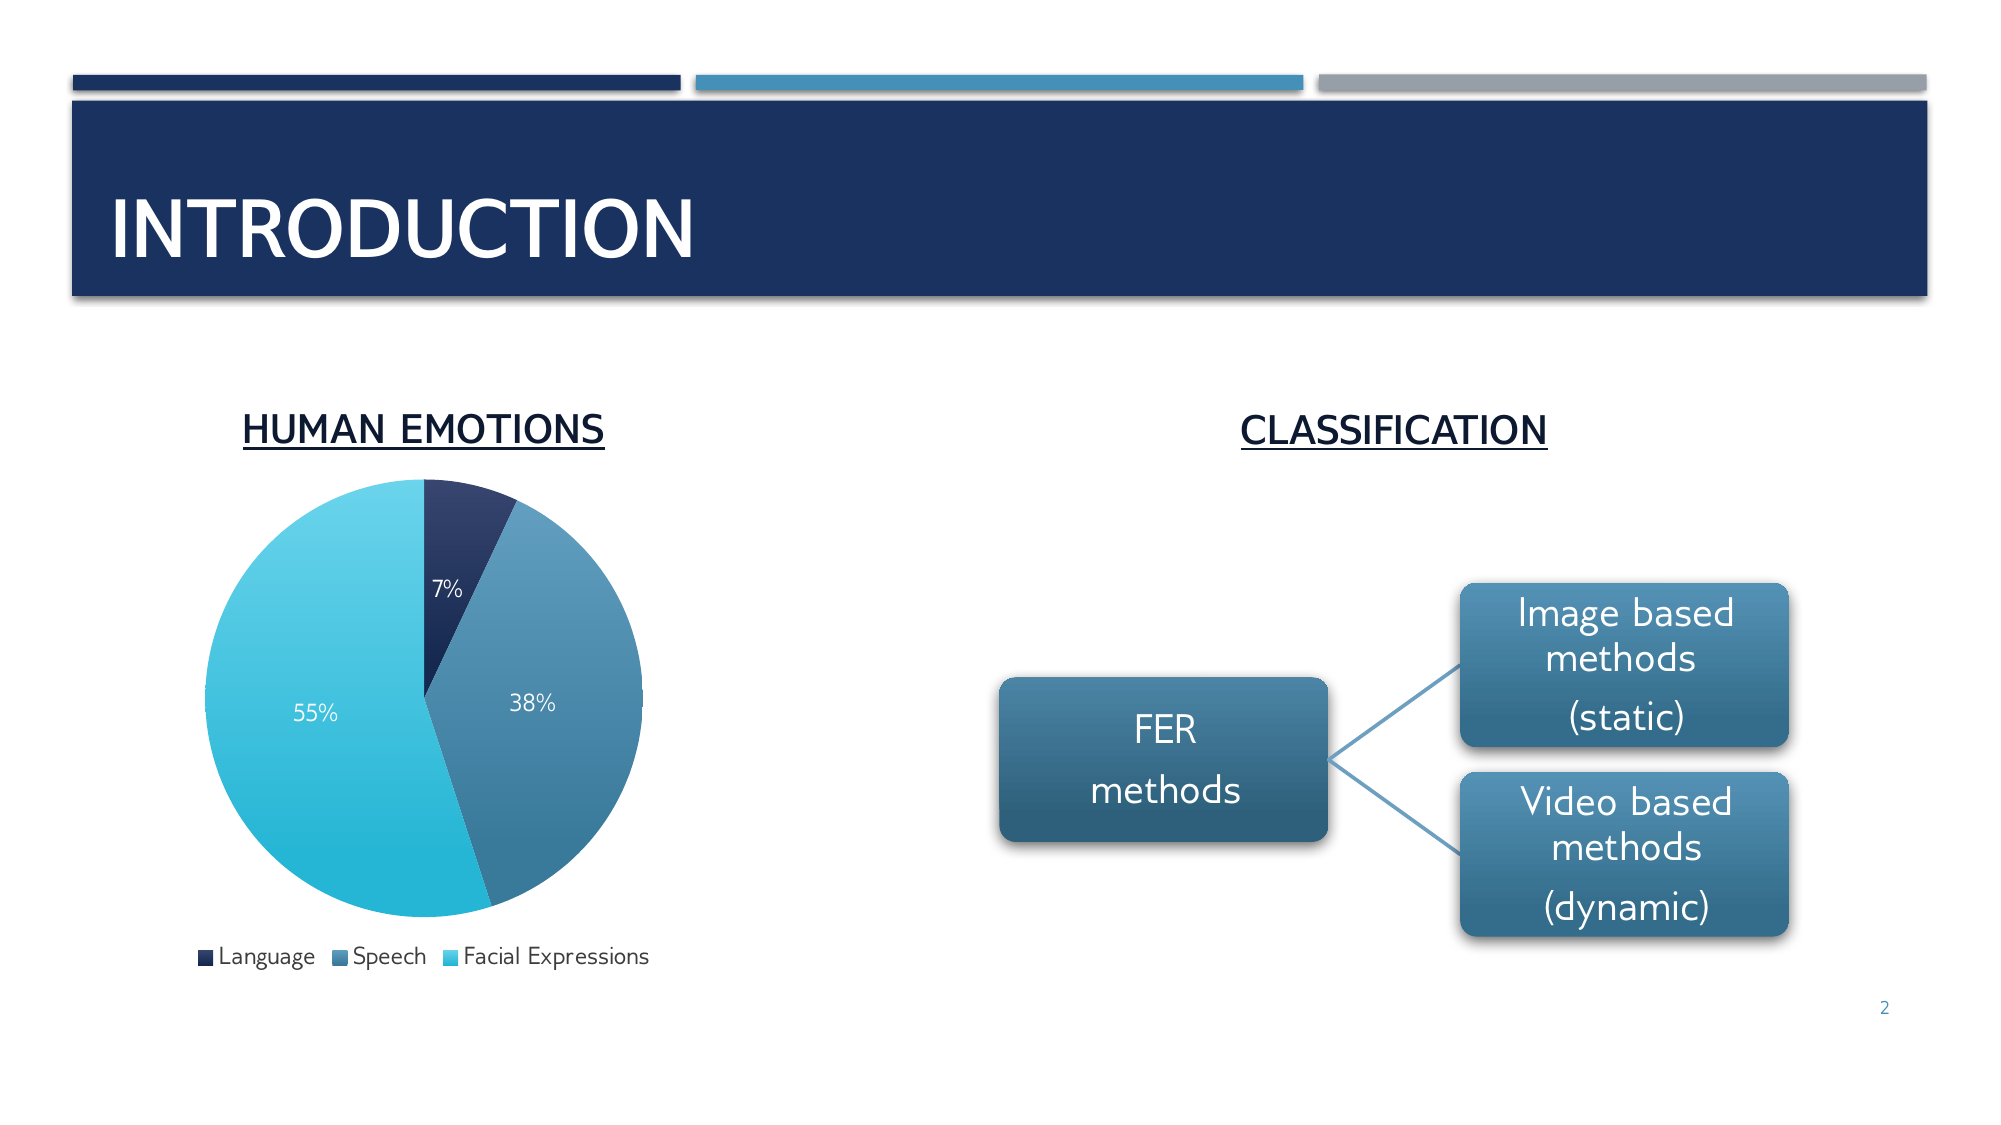

# INTRODUCTION

### Chart: HUMAN EMOTIONS

| Category | HUMAN EMOTIONS |
|---|---|
| Language | 0.07 |
| Speech | 0.38 |
| Facial Expressions | 0.55 |
CLASSIFICATION
FER
methods

Image based methods
(static)

Video based methods
(dynamic)
2